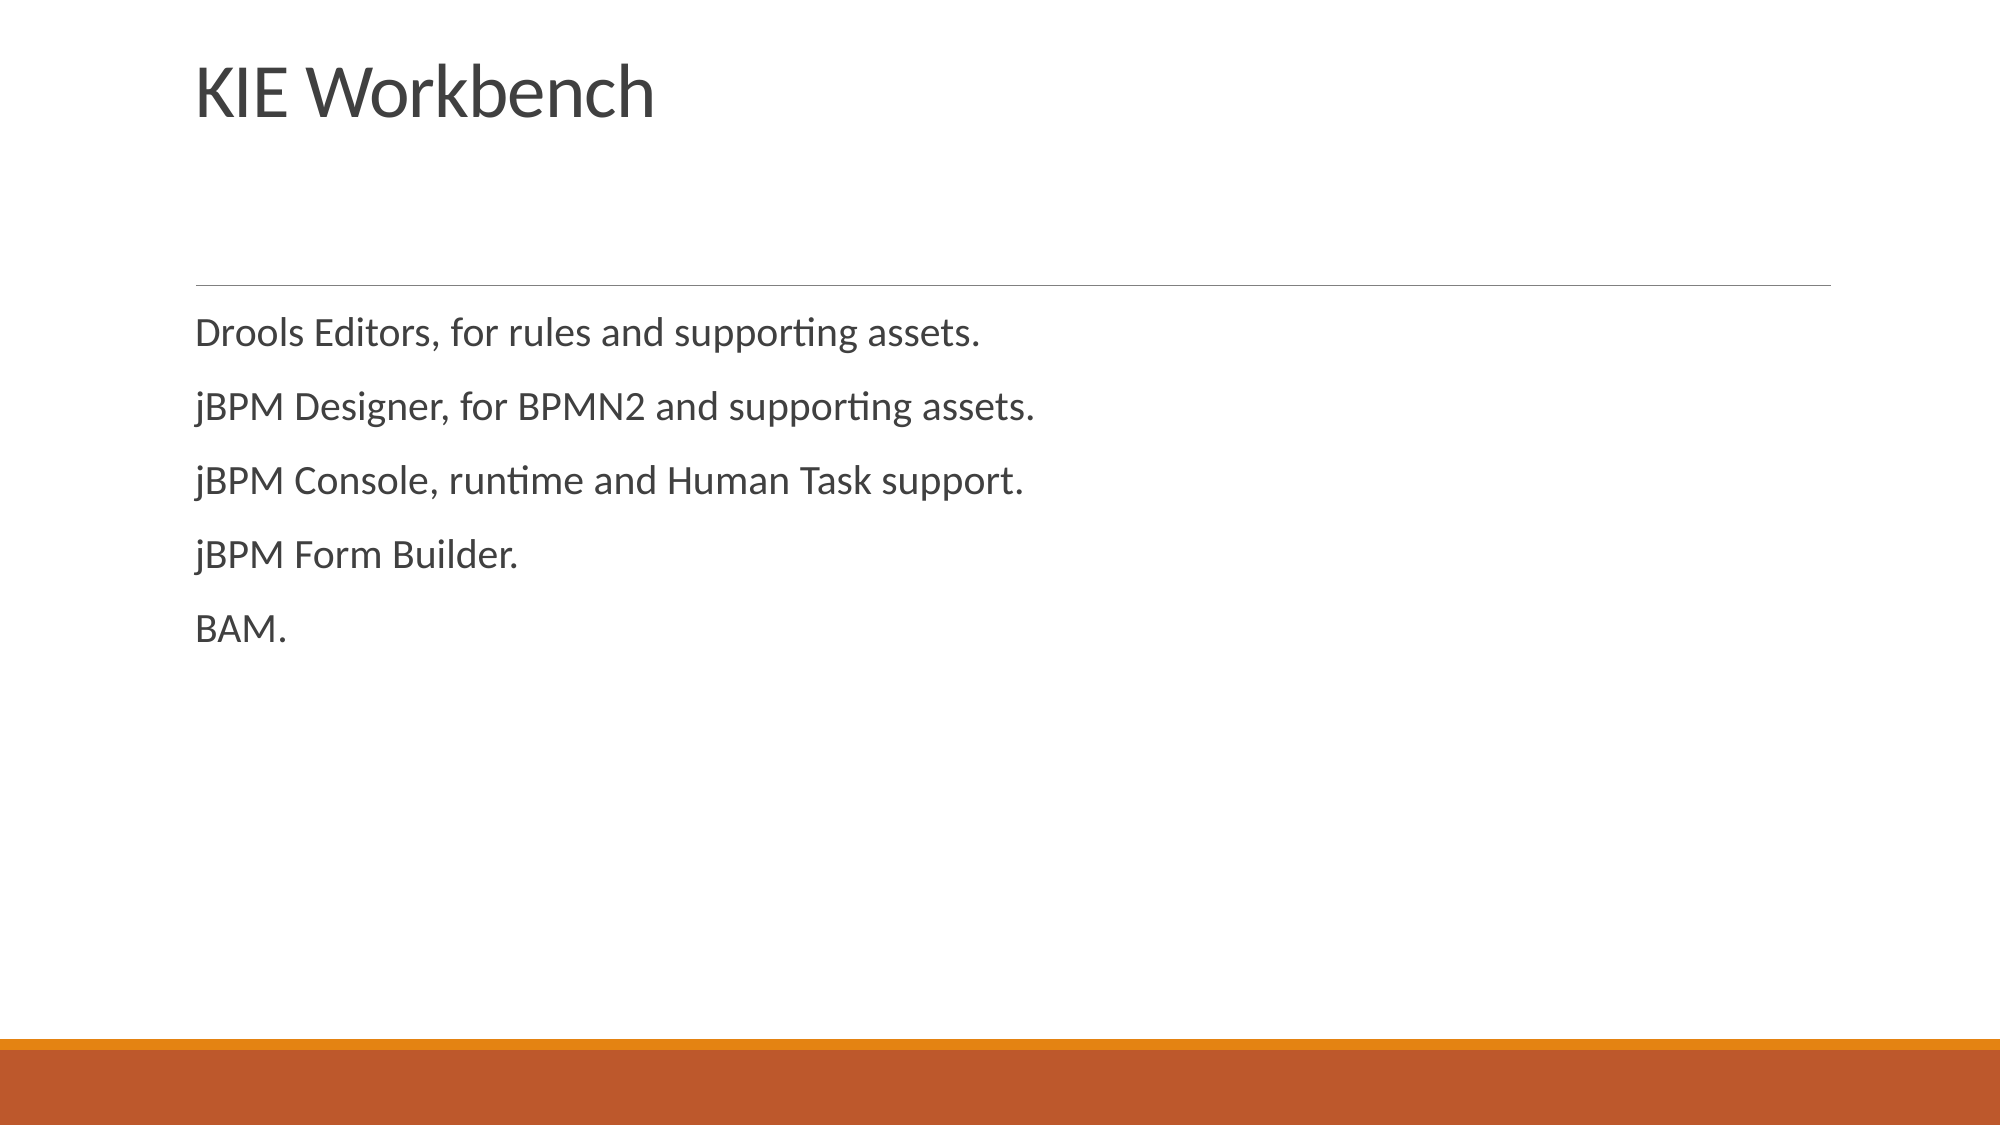

# KIE Workbench
Drools Editors, for rules and supporting assets.
jBPM Designer, for BPMN2 and supporting assets.
jBPM Console, runtime and Human Task support.
jBPM Form Builder.
BAM.